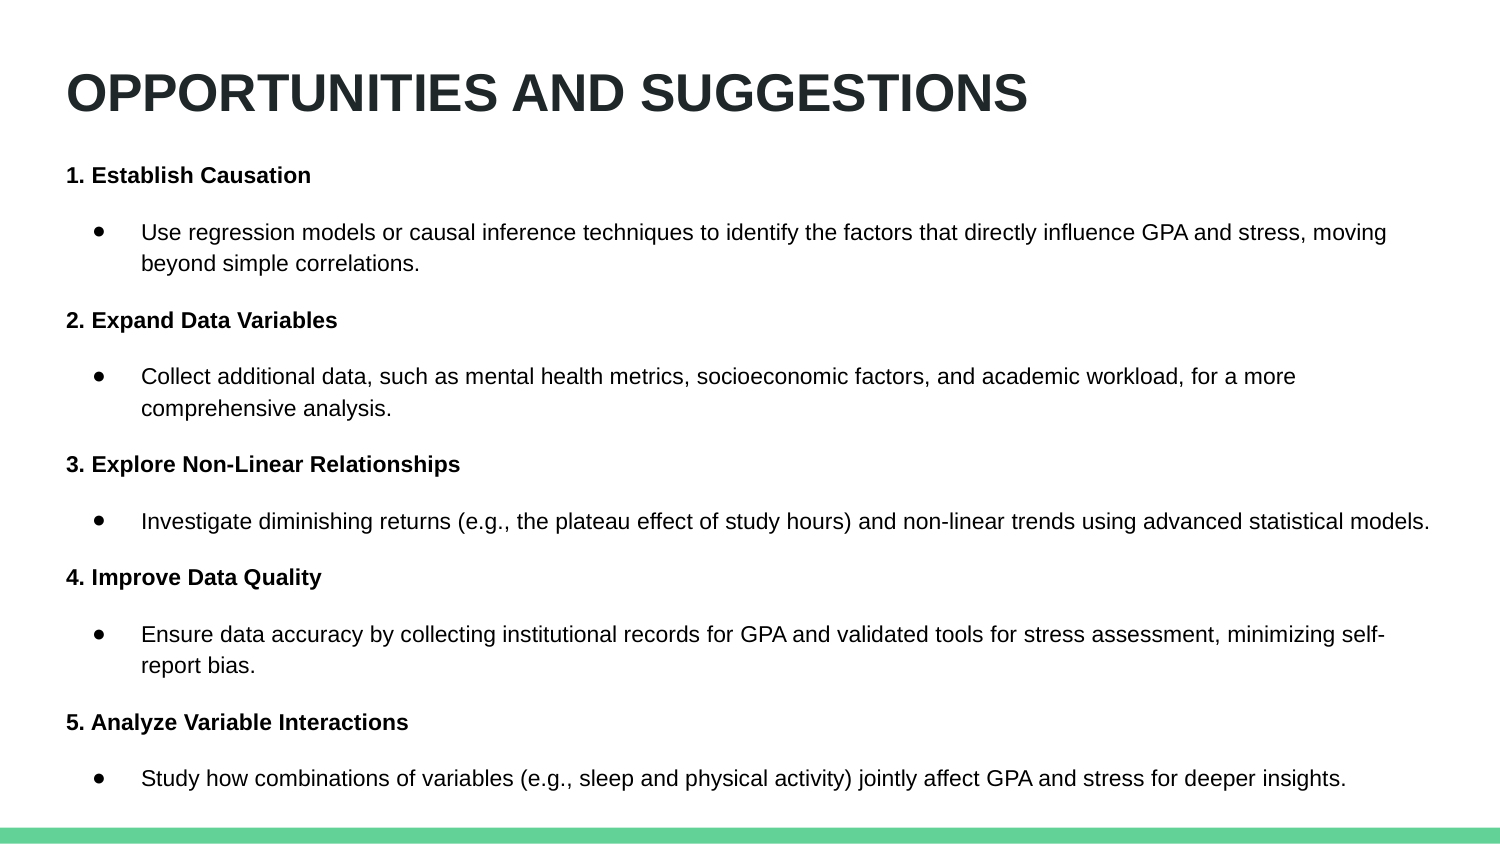

# OPPORTUNITIES AND SUGGESTIONS
1. Establish Causation
Use regression models or causal inference techniques to identify the factors that directly influence GPA and stress, moving beyond simple correlations.
2. Expand Data Variables
Collect additional data, such as mental health metrics, socioeconomic factors, and academic workload, for a more comprehensive analysis.
3. Explore Non-Linear Relationships
Investigate diminishing returns (e.g., the plateau effect of study hours) and non-linear trends using advanced statistical models.
4. Improve Data Quality
Ensure data accuracy by collecting institutional records for GPA and validated tools for stress assessment, minimizing self-report bias.
5. Analyze Variable Interactions
Study how combinations of variables (e.g., sleep and physical activity) jointly affect GPA and stress for deeper insights.